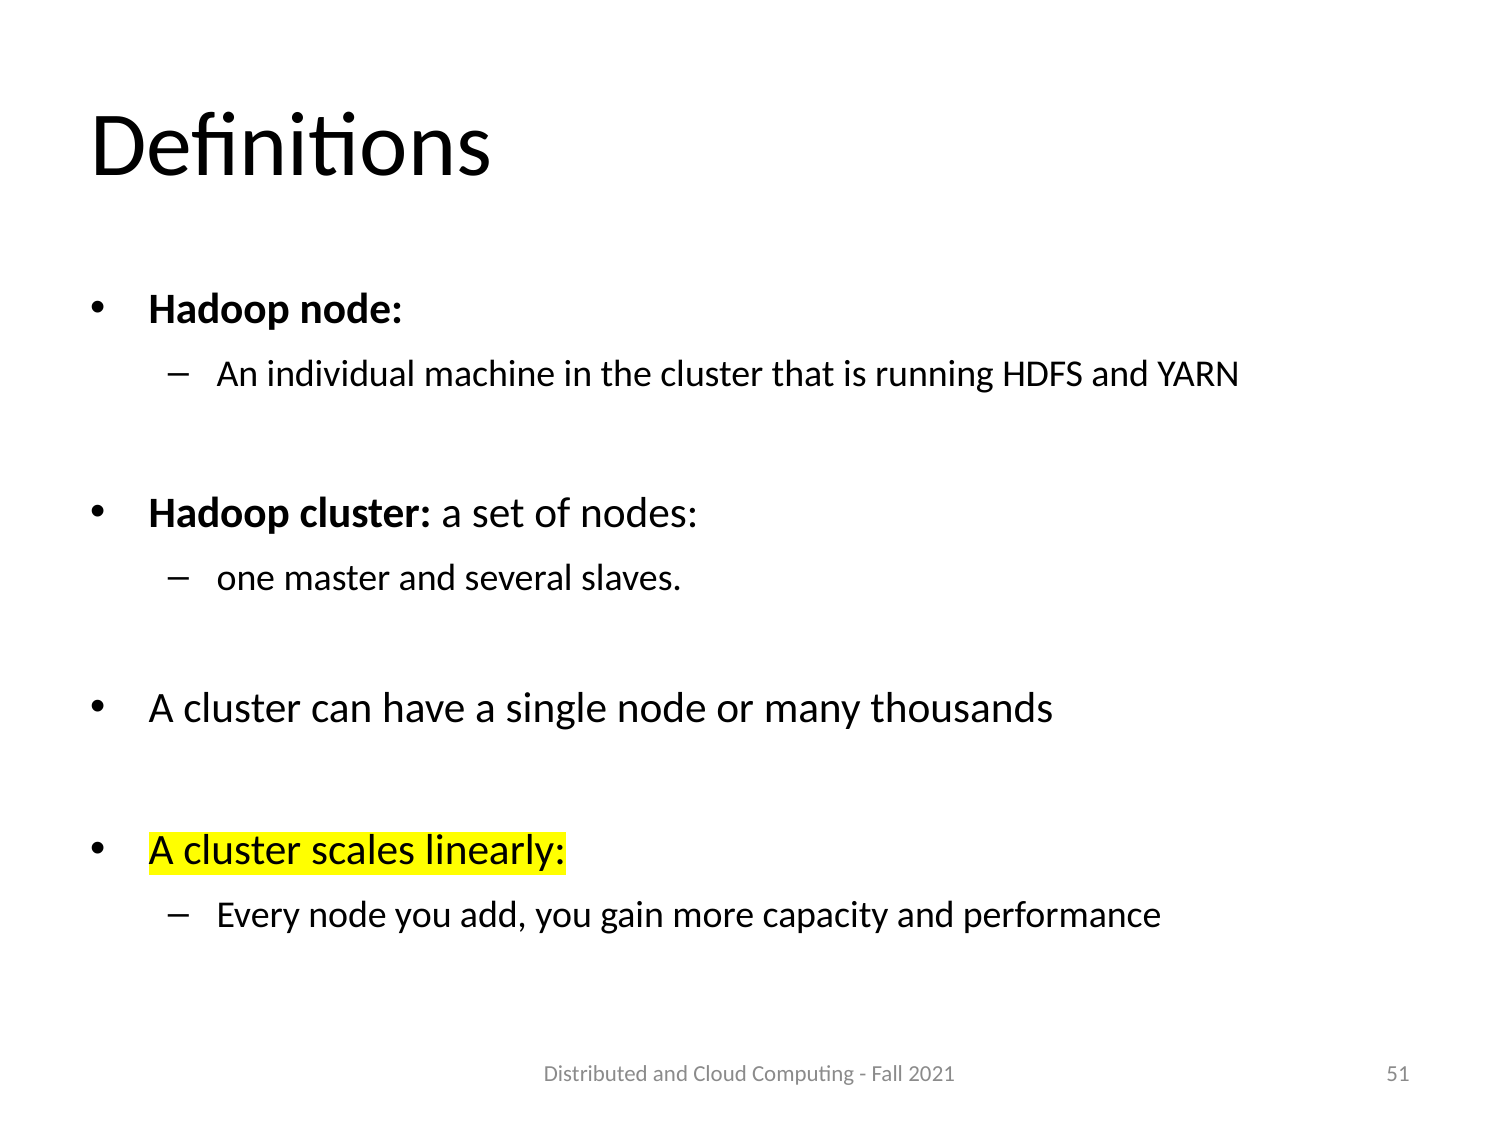

# Definitions
Hadoop node:
An individual machine in the cluster that is running HDFS and YARN

Hadoop cluster: a set of nodes:
one master and several slaves.

A cluster can have a single node or many thousands

A cluster scales linearly:
Every node you add, you gain more capacity and performance
Distributed and Cloud Computing - Fall 2021
51